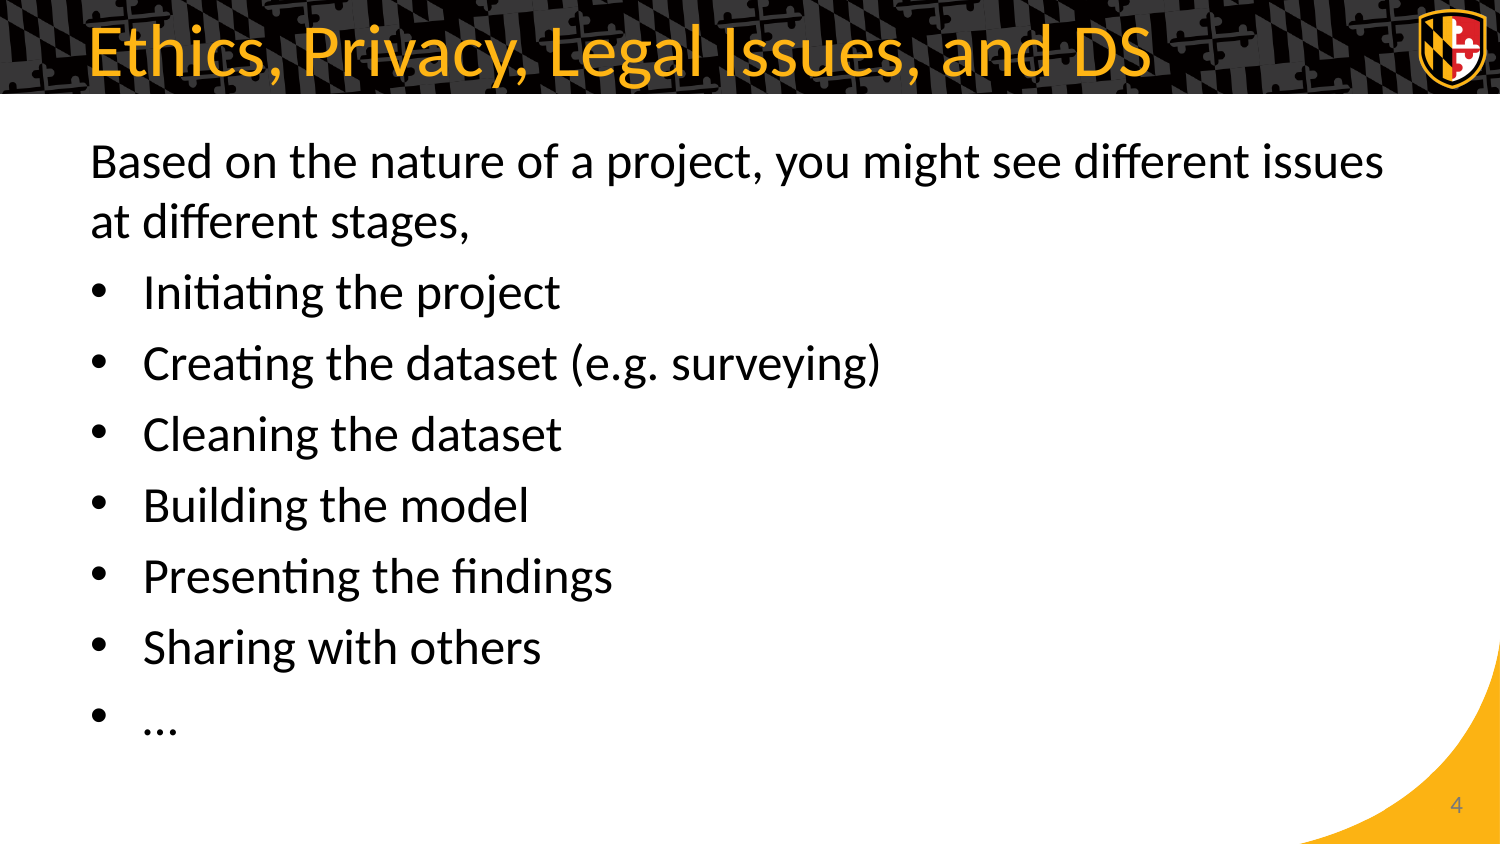

# Ethics, Privacy, Legal Issues, and DS
Based on the nature of a project, you might see different issues at different stages,
Initiating the project
Creating the dataset (e.g. surveying)
Cleaning the dataset
Building the model
Presenting the findings
Sharing with others
…
4